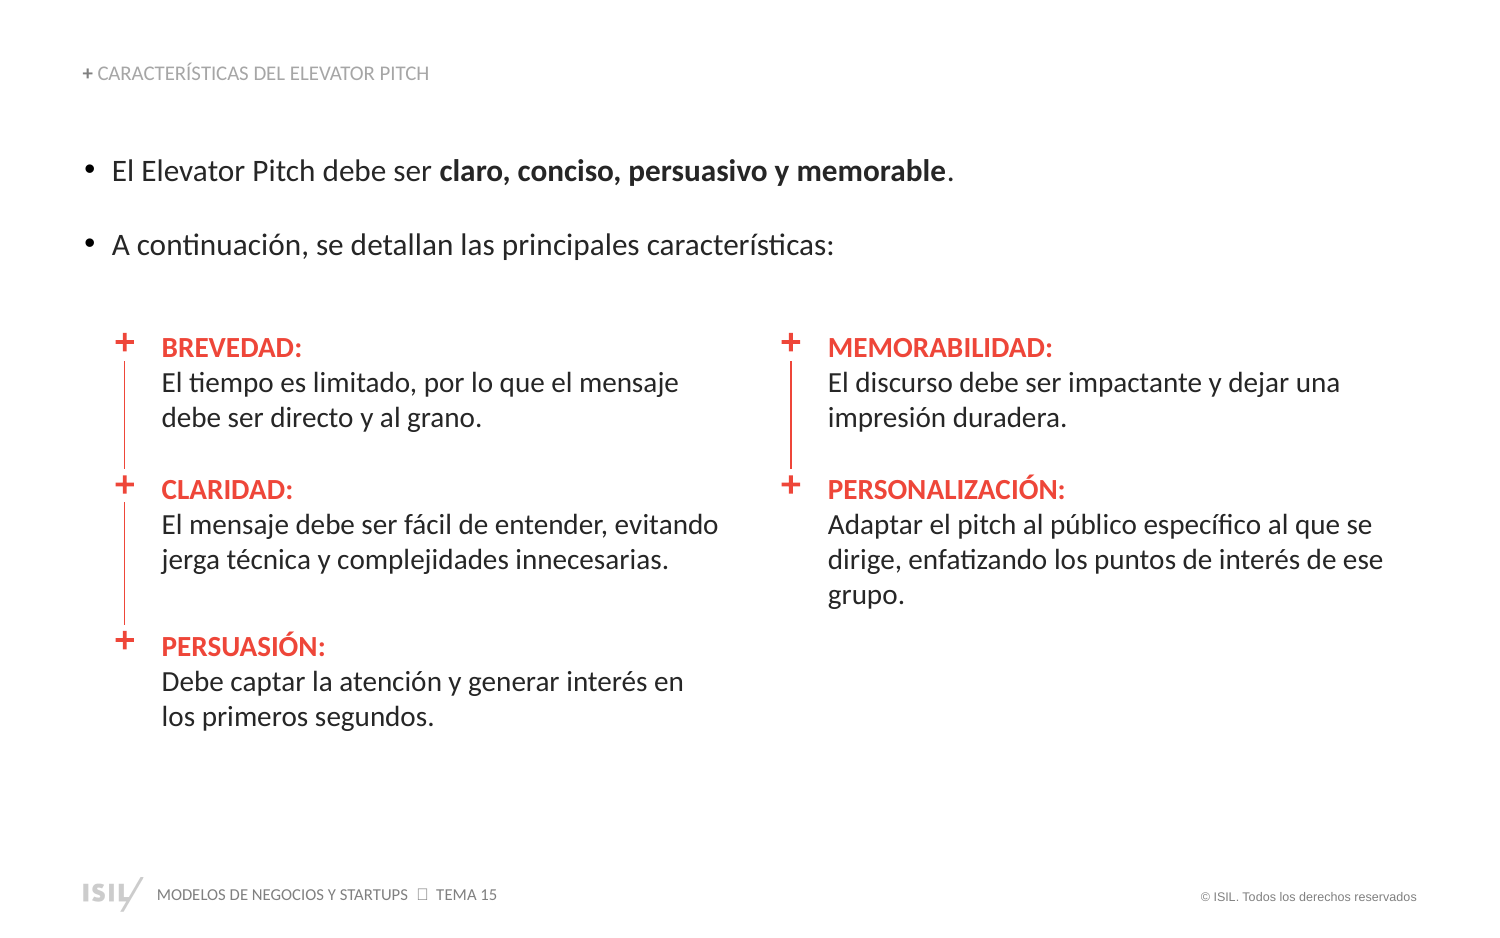

+ CARACTERÍSTICAS DEL ELEVATOR PITCH
El Elevator Pitch debe ser claro, conciso, persuasivo y memorable.

A continuación, se detallan las principales características:
BREVEDAD:
El tiempo es limitado, por lo que el mensaje debe ser directo y al grano.
MEMORABILIDAD:
El discurso debe ser impactante y dejar una impresión duradera.

CLARIDAD:
El mensaje debe ser fácil de entender, evitando jerga técnica y complejidades innecesarias.
PERSONALIZACIÓN:
Adaptar el pitch al público específico al que se dirige, enfatizando los puntos de interés de ese grupo.

PERSUASIÓN:
Debe captar la atención y generar interés en los primeros segundos.